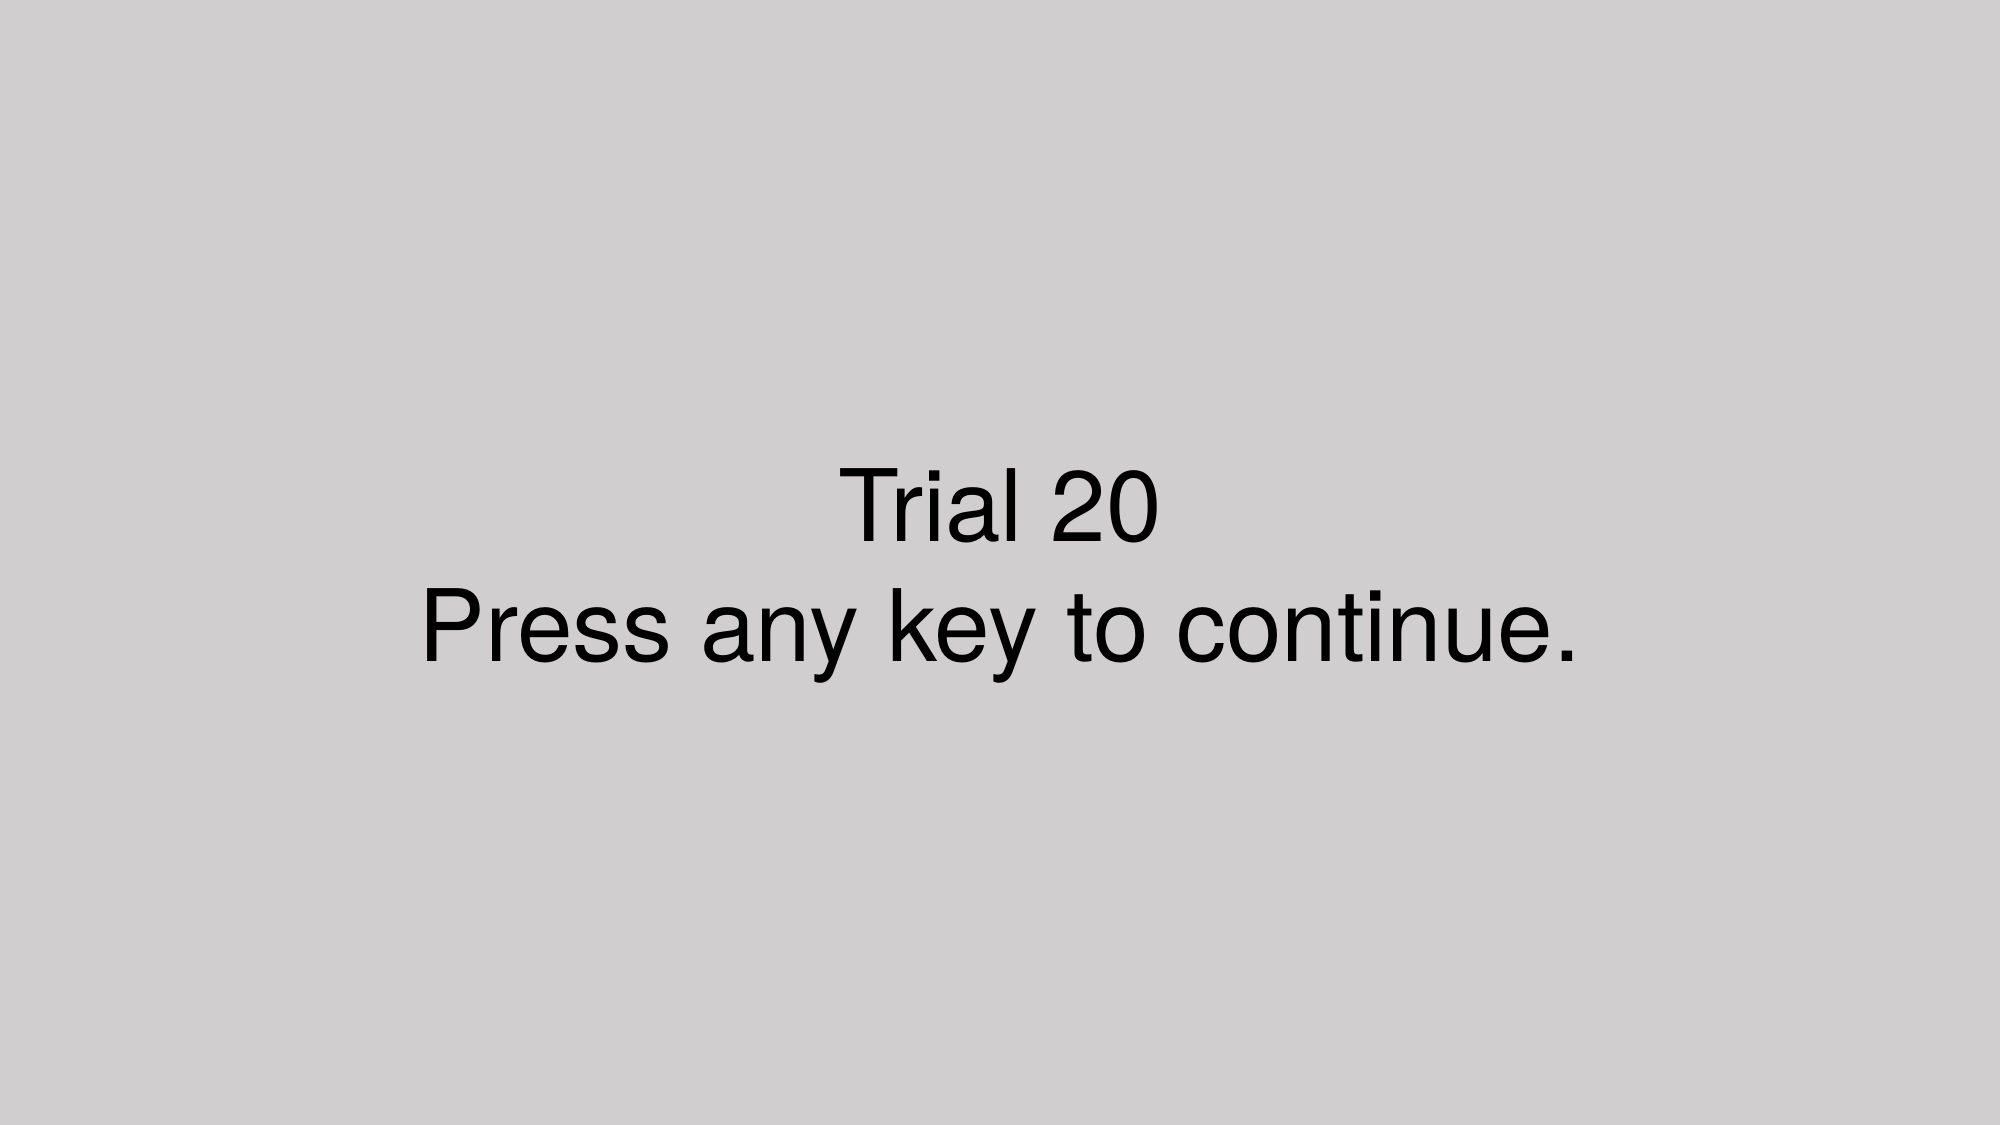

Trial 20
Press any key to continue.